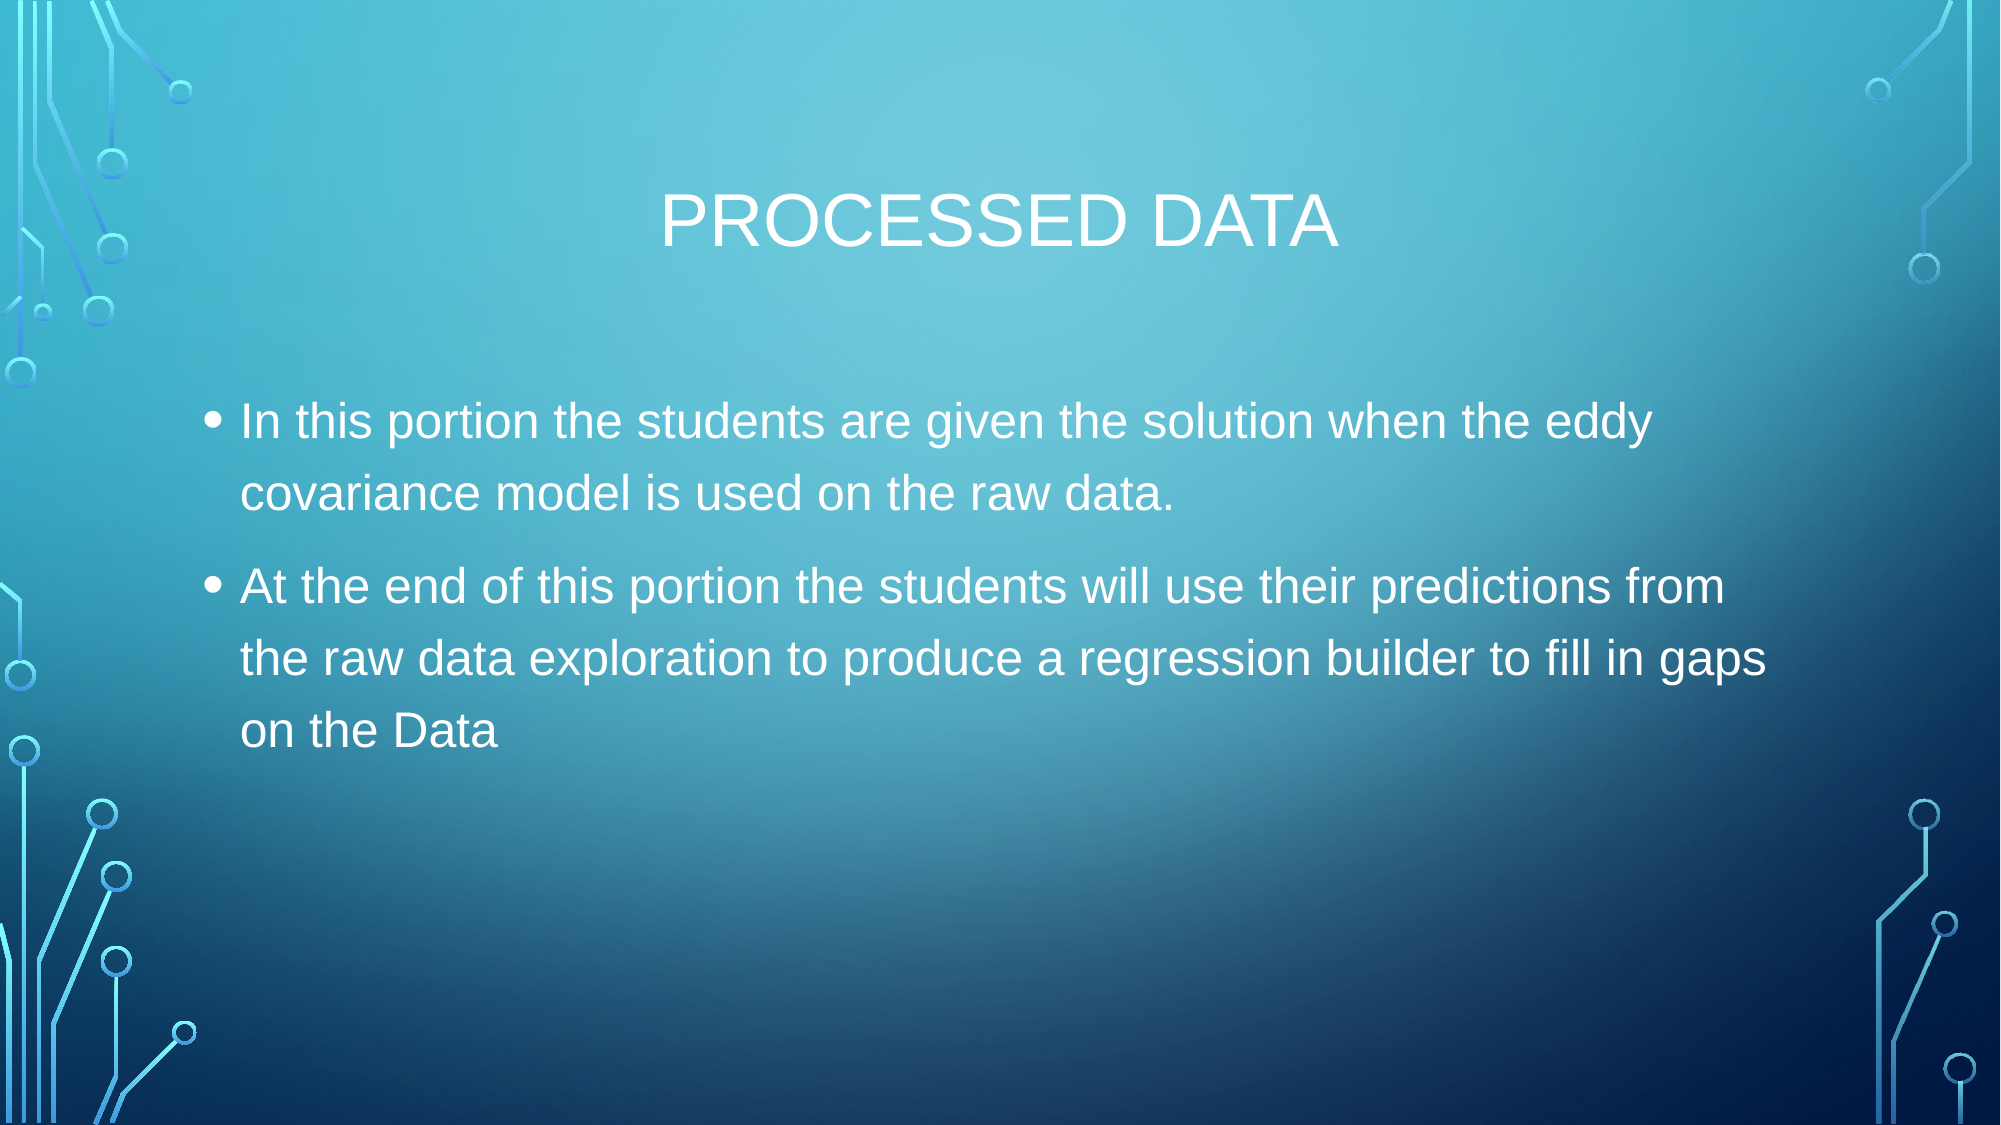

# Processed Data
In this portion the students are given the solution when the eddy covariance model is used on the raw data.
At the end of this portion the students will use their predictions from the raw data exploration to produce a regression builder to fill in gaps on the Data